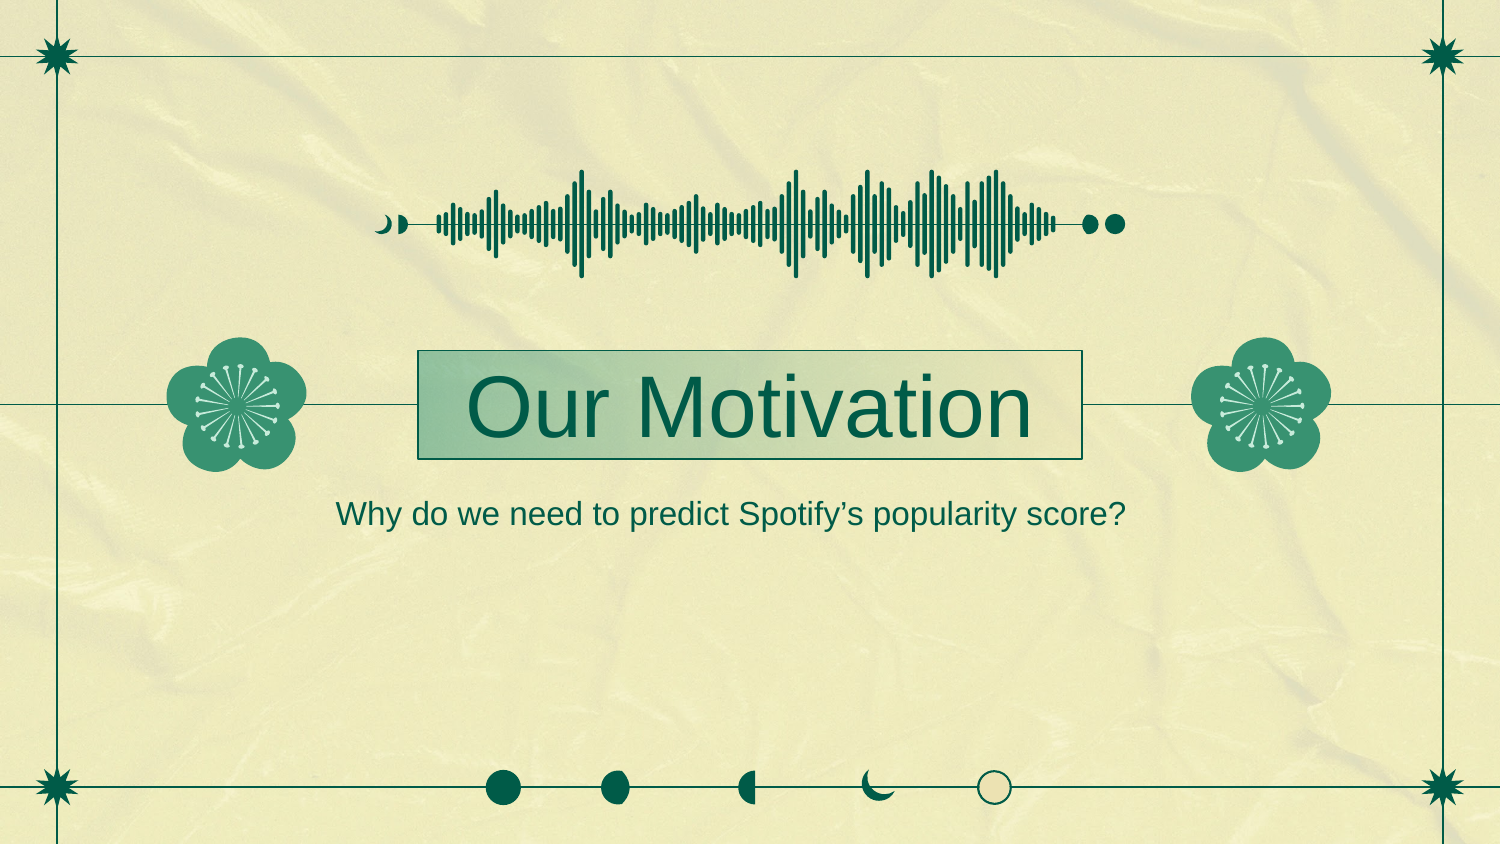

# Our Motivation
Why do we need to predict Spotify’s popularity score?